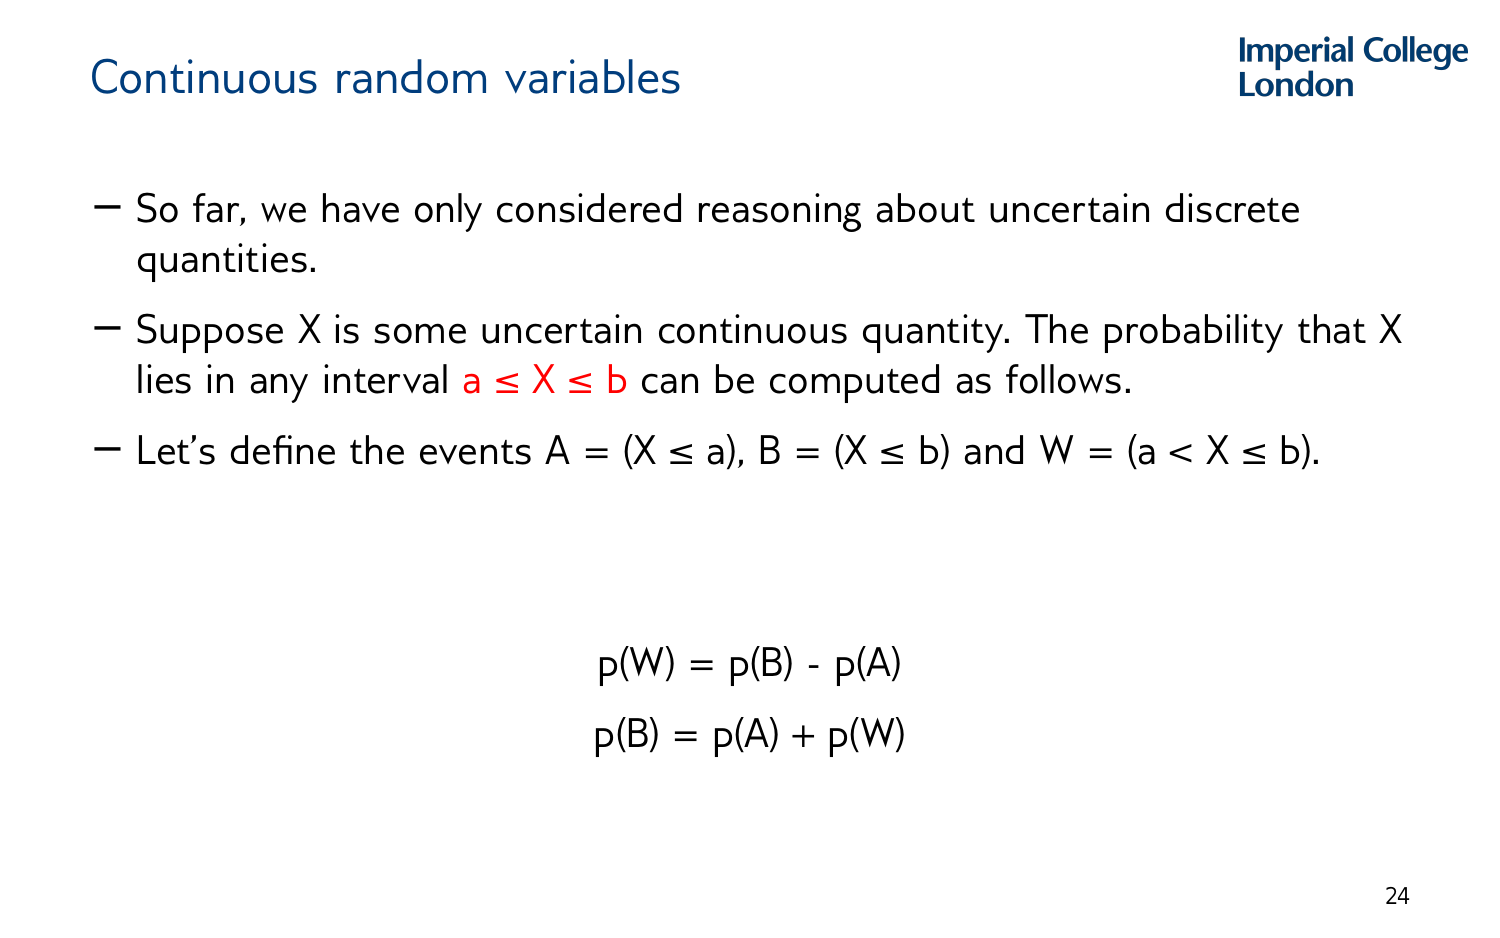

# Continuous random variables
So far, we have only considered reasoning about uncertain discrete quantities.
Suppose X is some uncertain continuous quantity. The probability that X lies in any interval a ≤ X ≤ b can be computed as follows.
Let’s define the events A = (X ≤ a), B = (X ≤ b) and W = (a < X ≤ b).

p(W) = p(B) − p(A)
p(B) = p(A) + p(W)

24